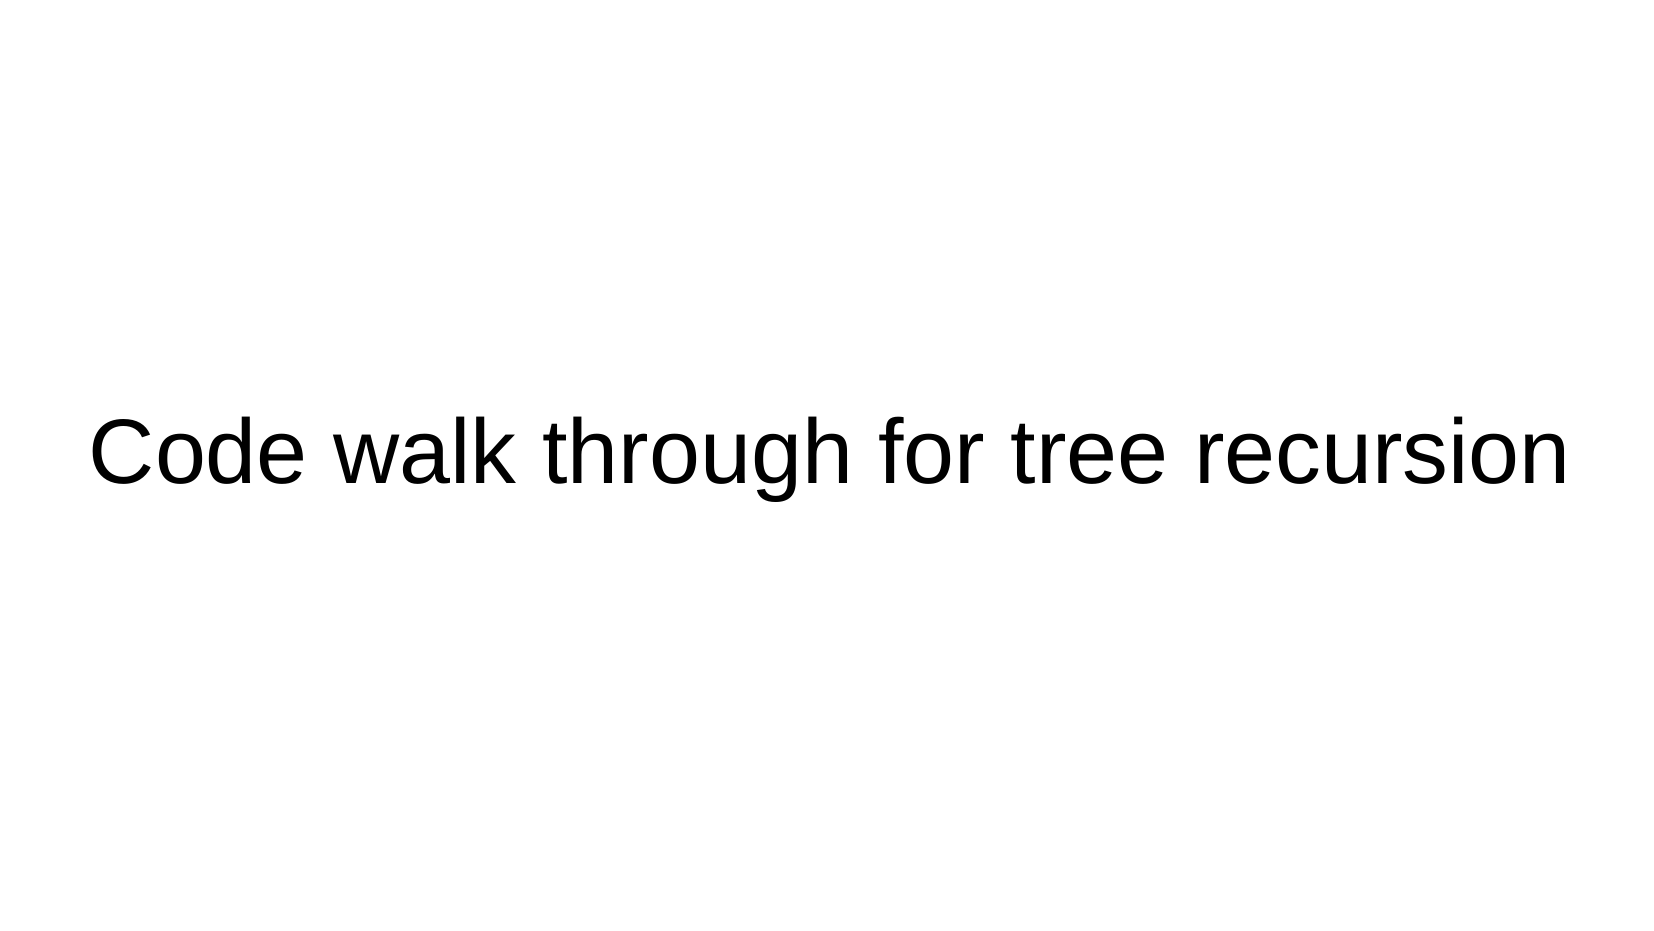

# Code walk through for tree recursion